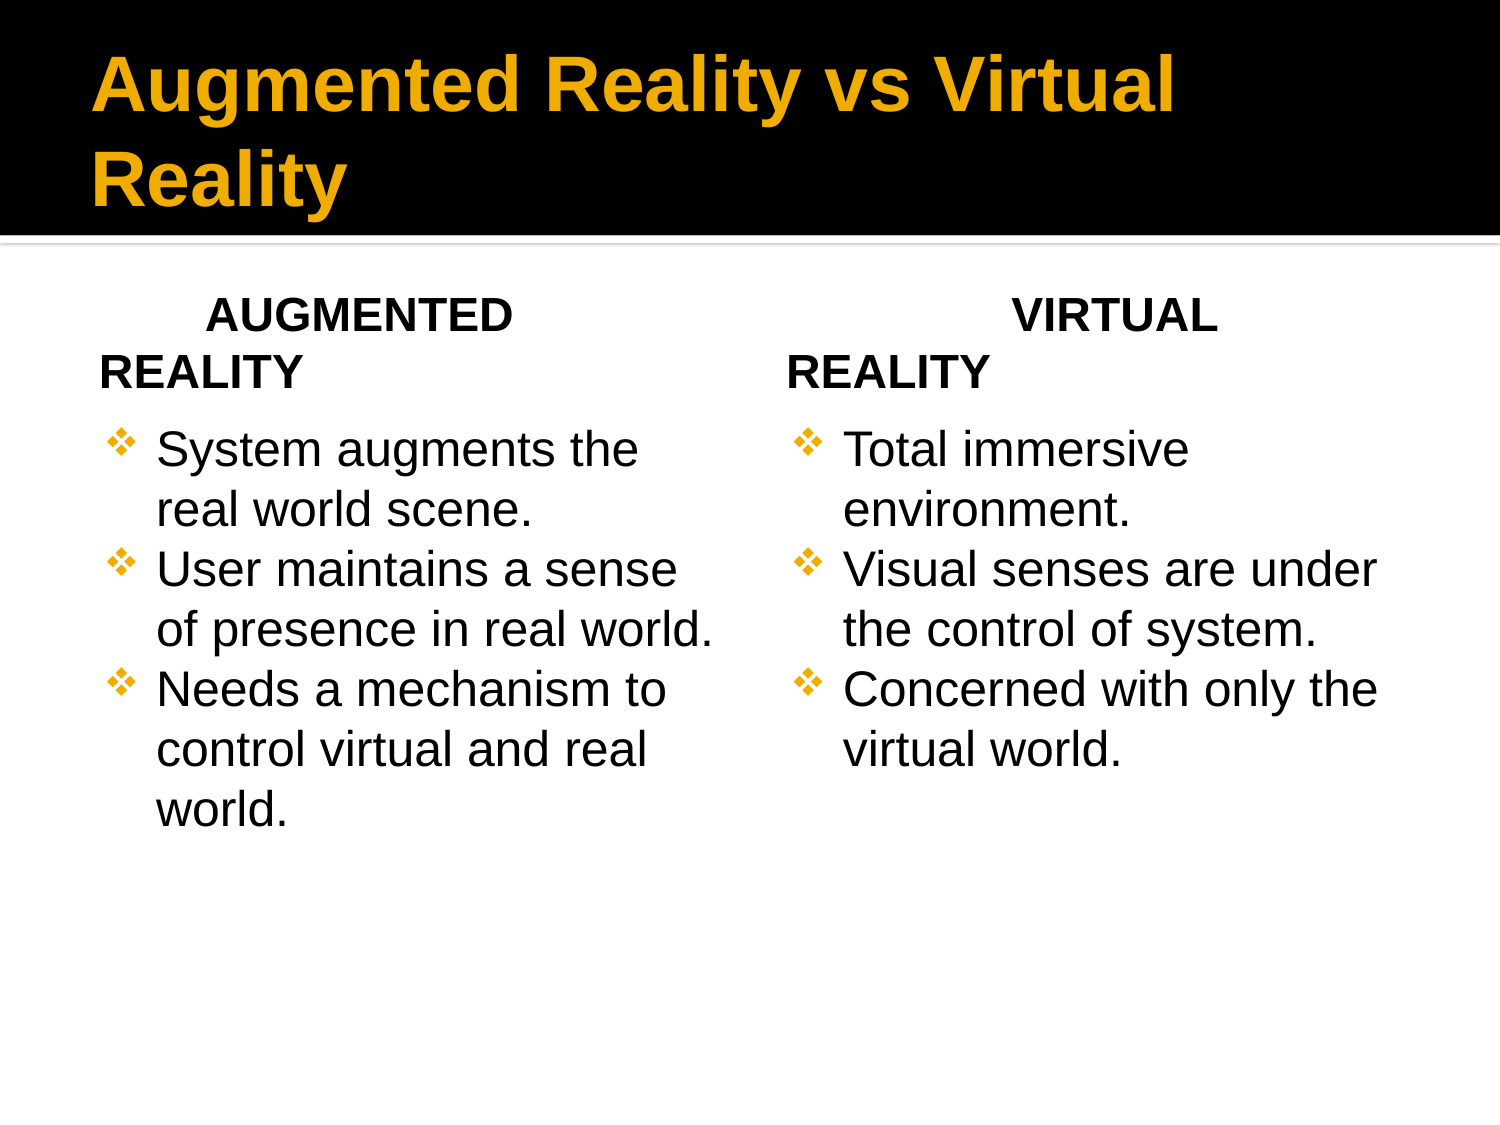

# Augmented Reality vs Virtual Reality
        Augmented Reality
                 Virtual Reality
System augments the real world scene.
User maintains a sense of presence in real world.
Needs a mechanism to control virtual and real world.
Total immersive environment.
Visual senses are under the control of system.
Concerned with only the virtual world.